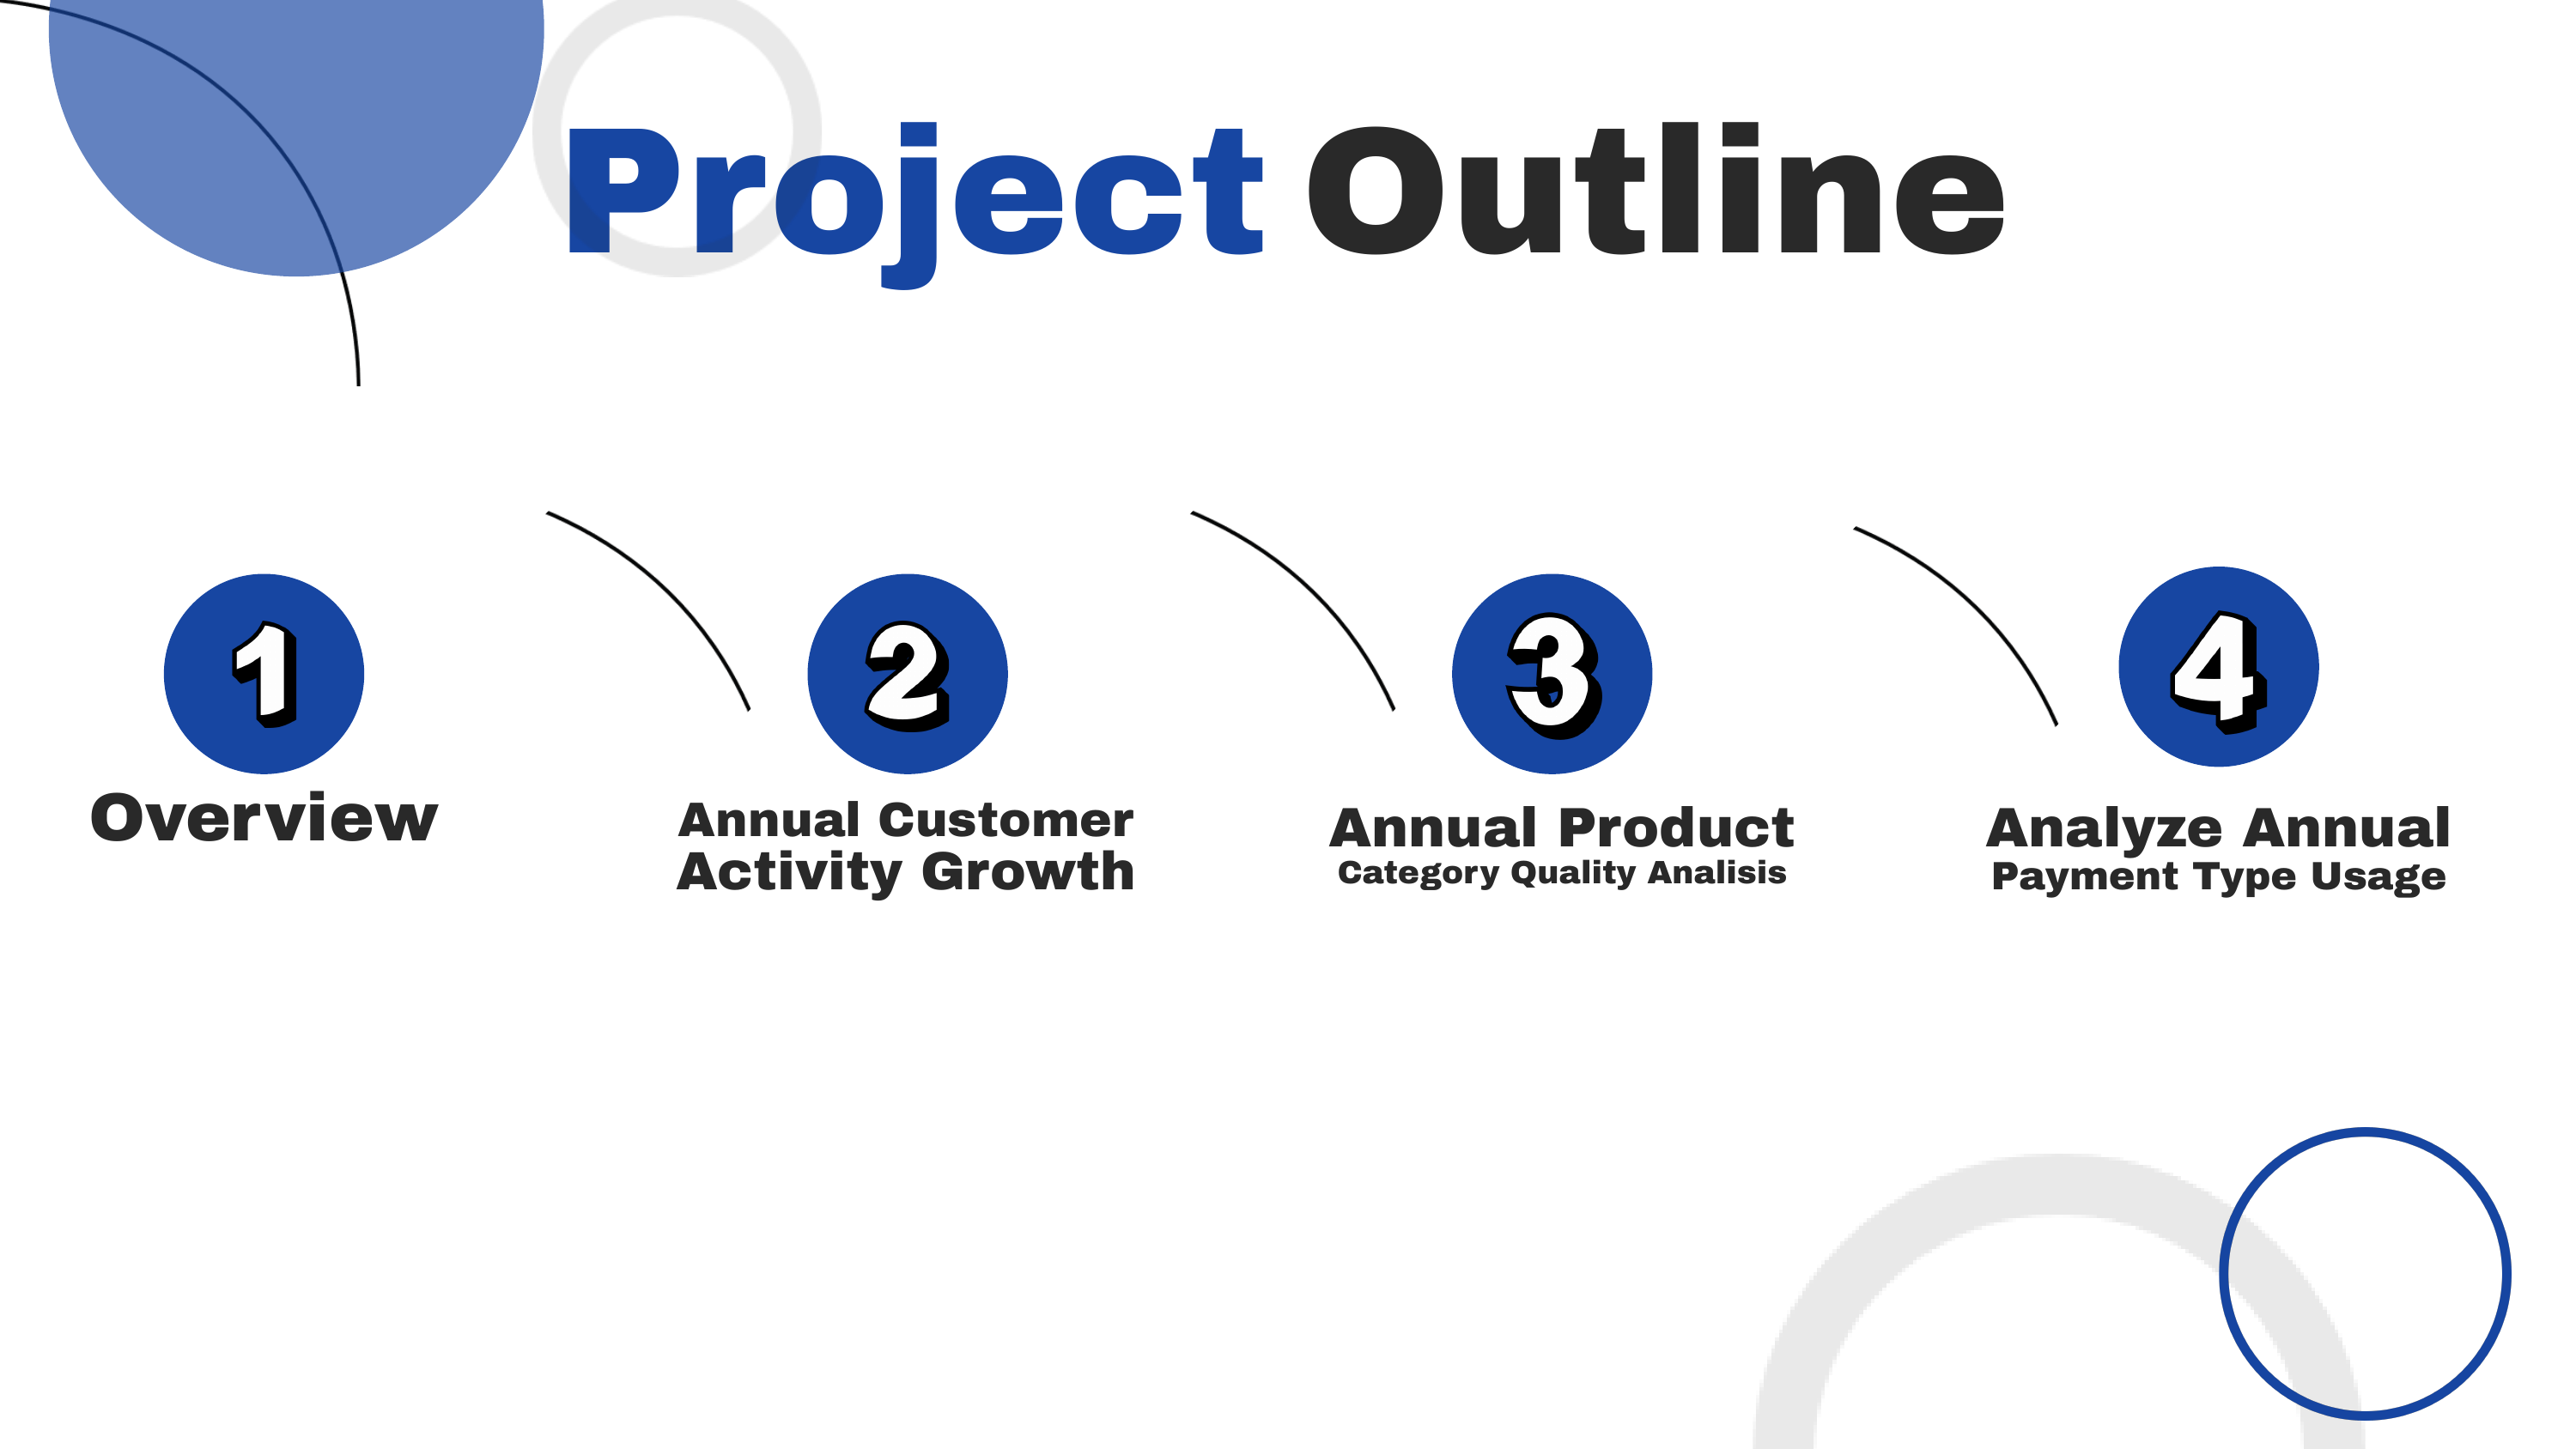

Project
Outline

Overview
Annual Customer
Activity Growth
Annual Product
Category Quality Analisis
Analyze Annual
Payment Type Usage